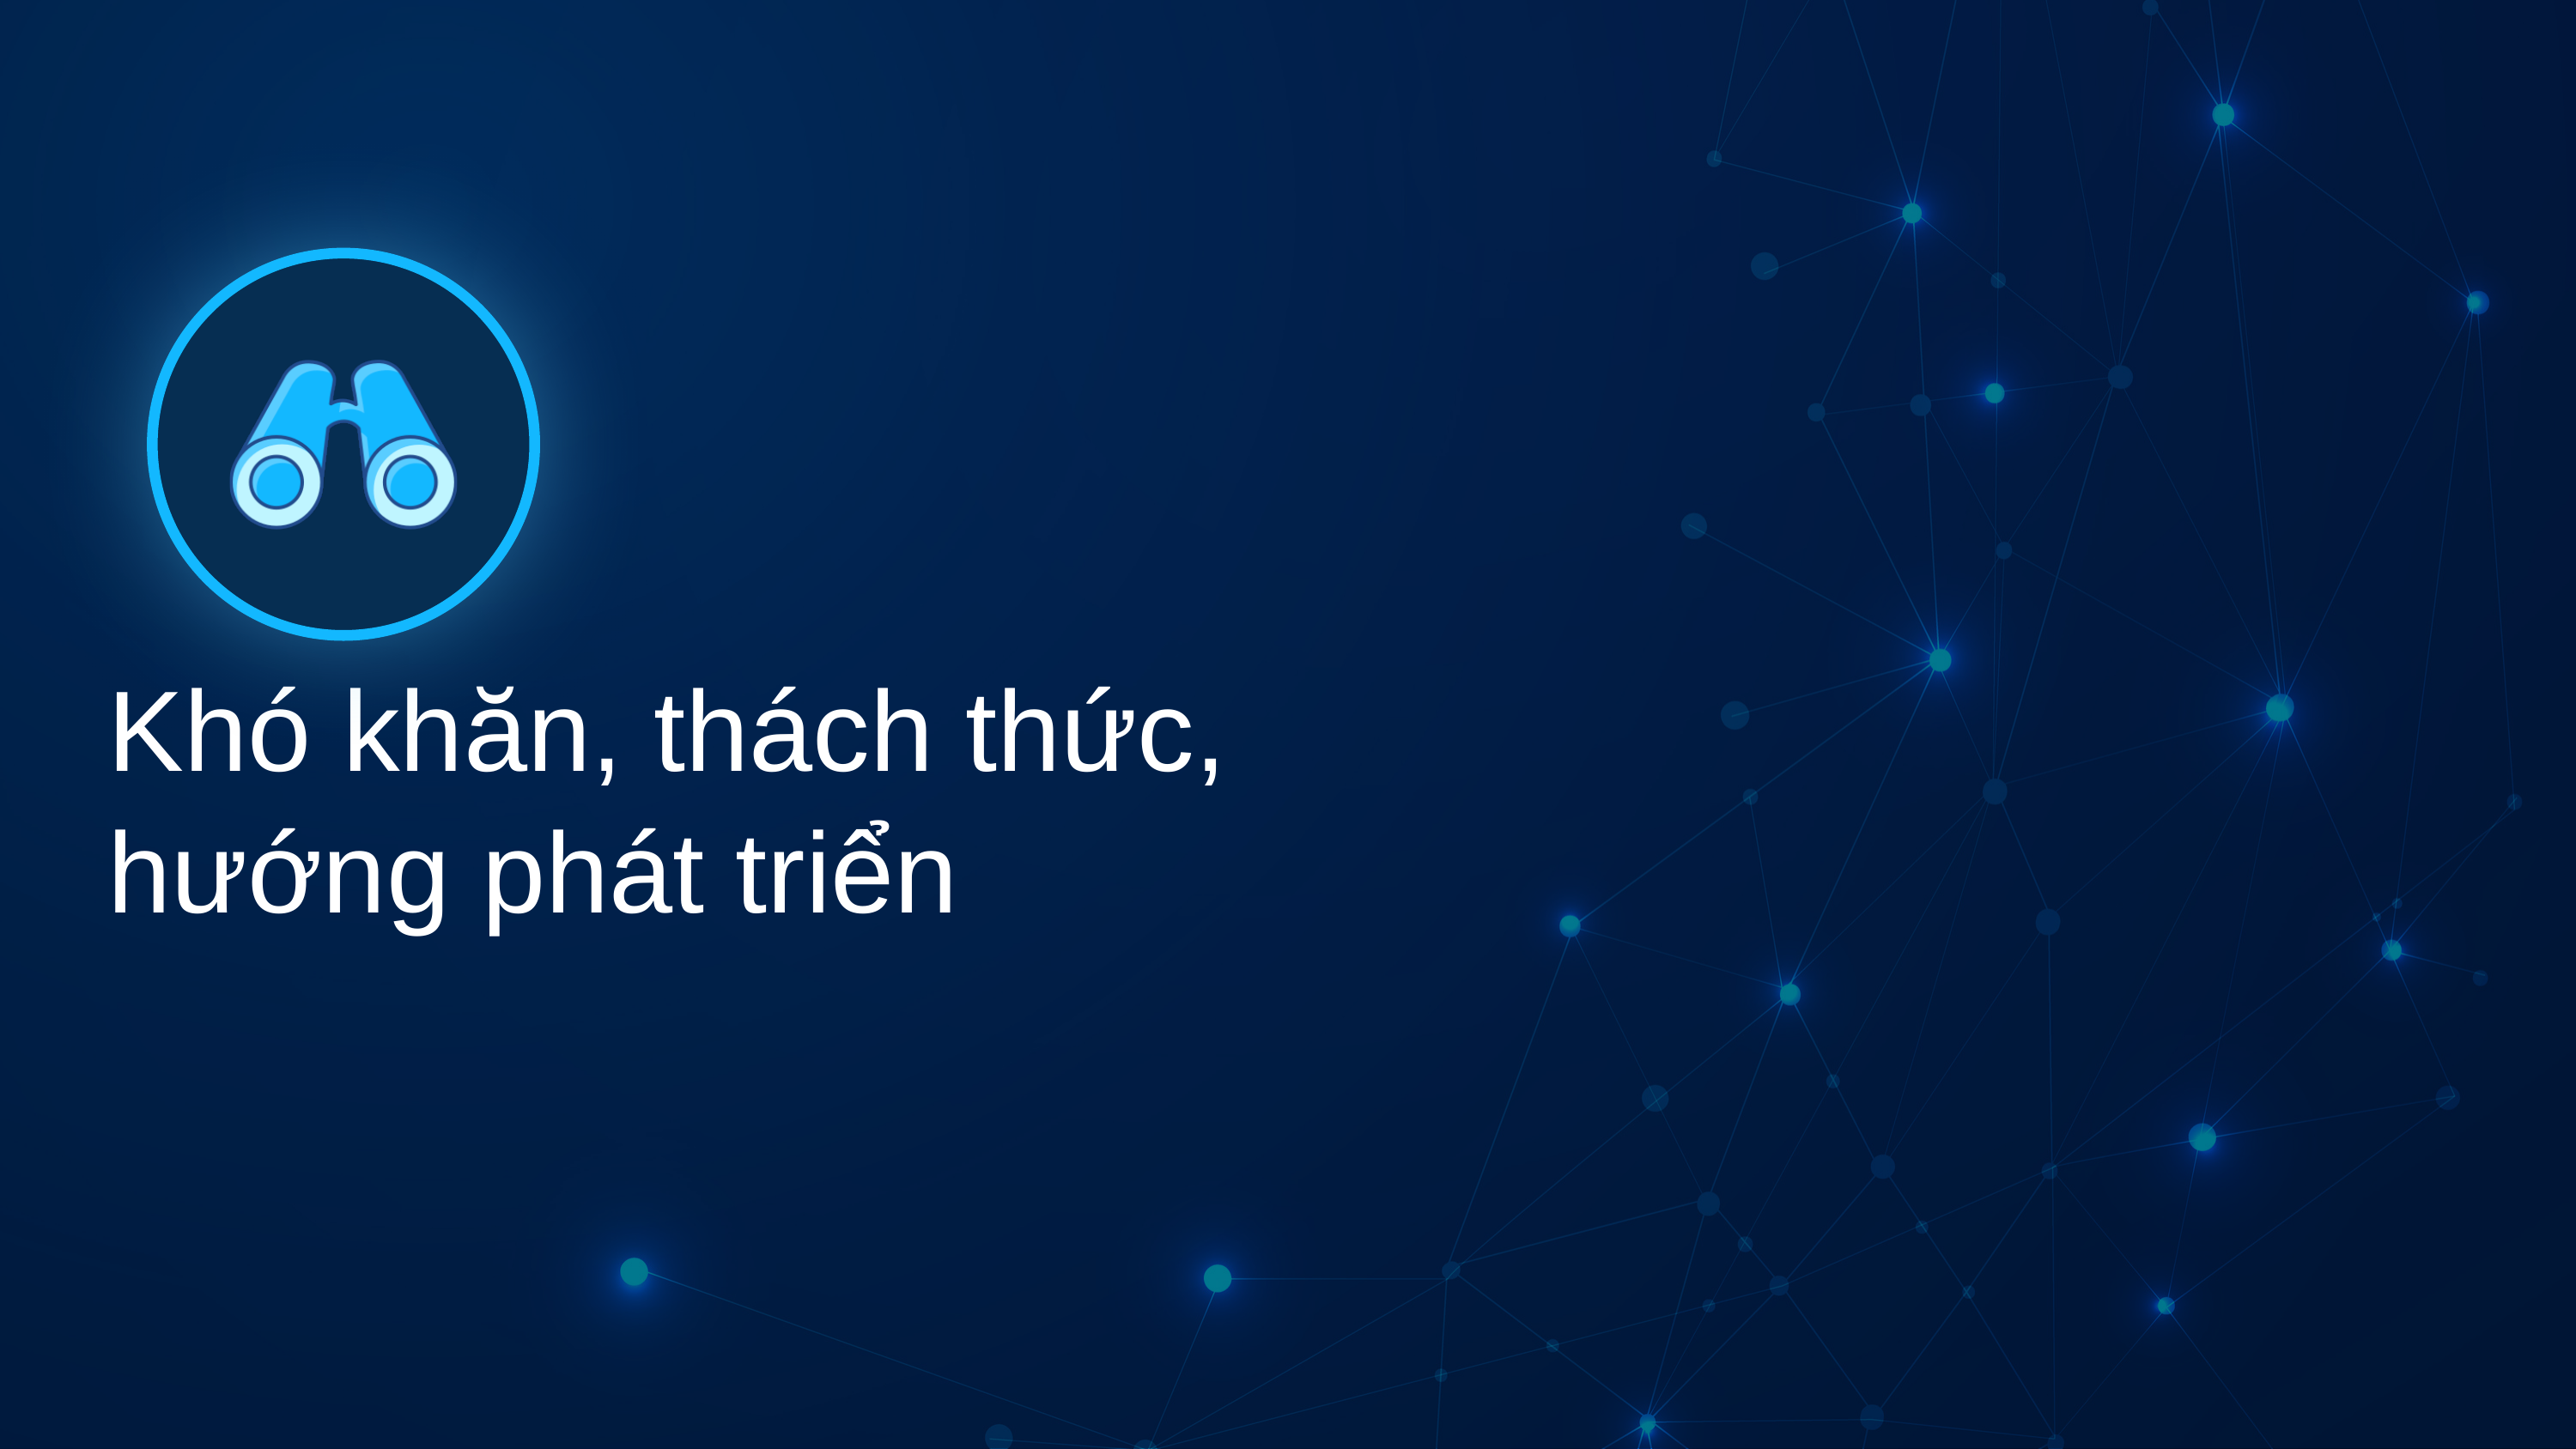

Khó khăn, thách thức, hướng phát triển